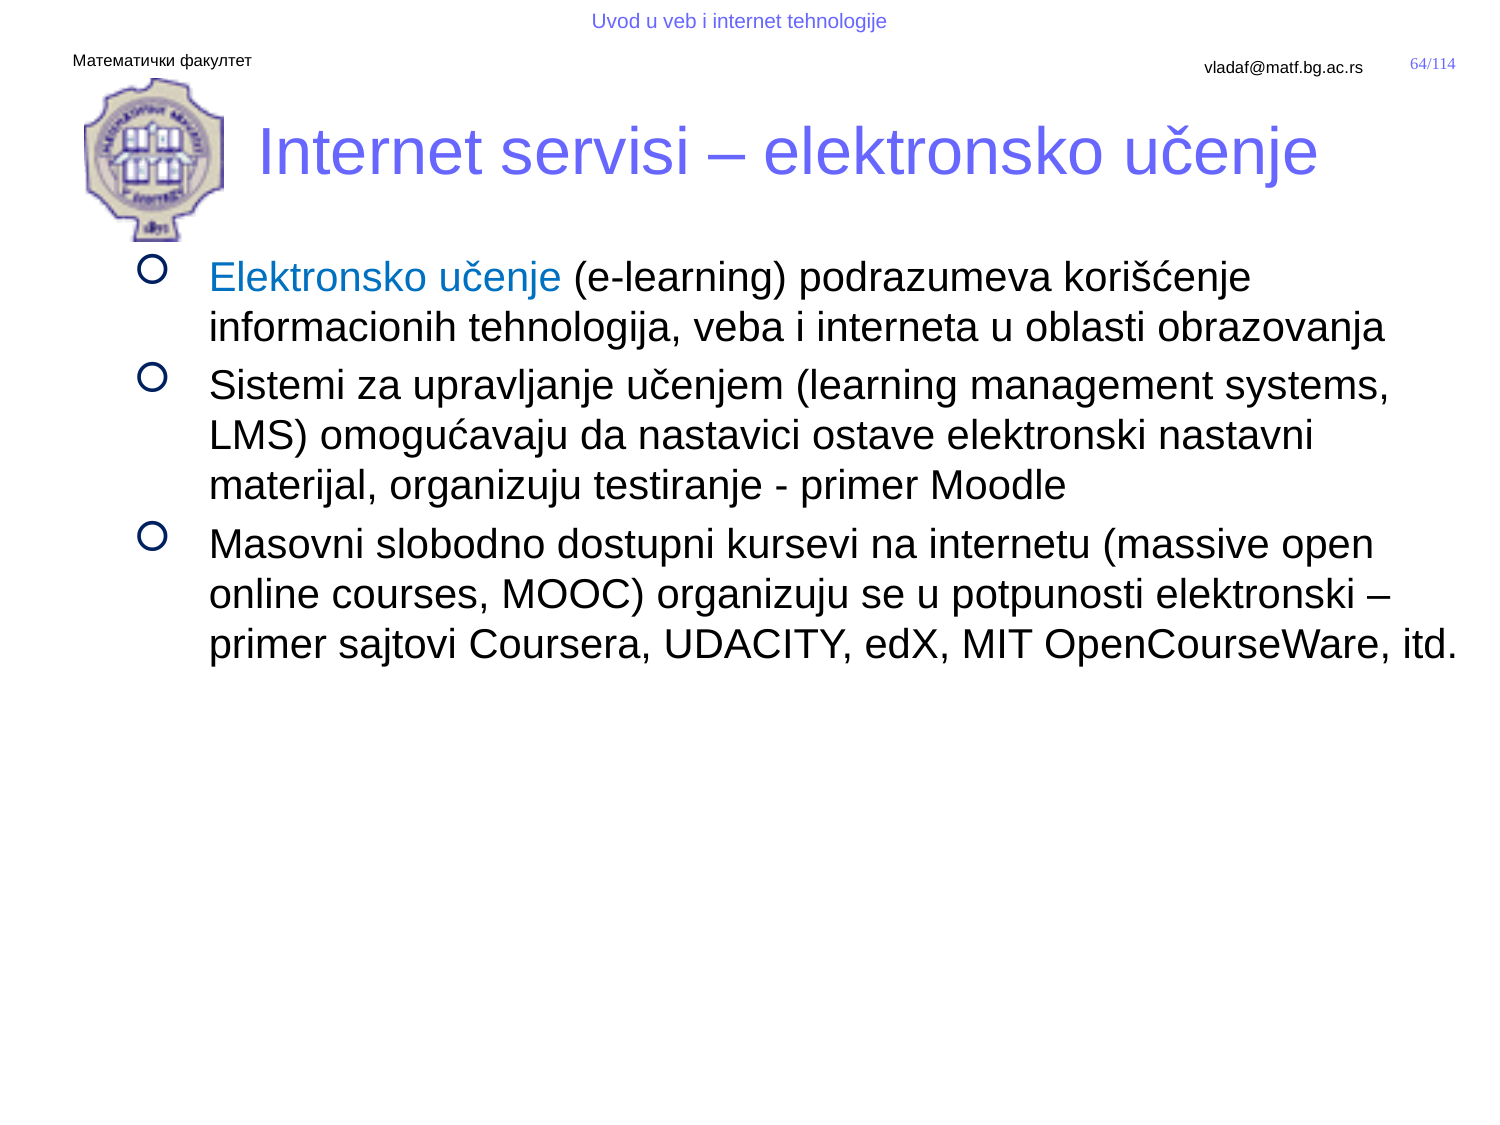

# Internet servisi – elektronsko učenje
Elektronsko učenje (e-learning) podrazumeva korišćenje informacionih tehnologija, veba i interneta u oblasti obrazovanja
Sistemi za upravljanje učenjem (learning management systems, LMS) omogućavaju da nastavici ostave elektronski nastavni materijal, organizuju testiranje - primer Moodle
Masovni slobodno dostupni kursevi na internetu (massive open online courses, MOOC) organizuju se u potpunosti elektronski – primer sajtovi Coursera, UDACITY, edX, MIT OpenCourseWare, itd.